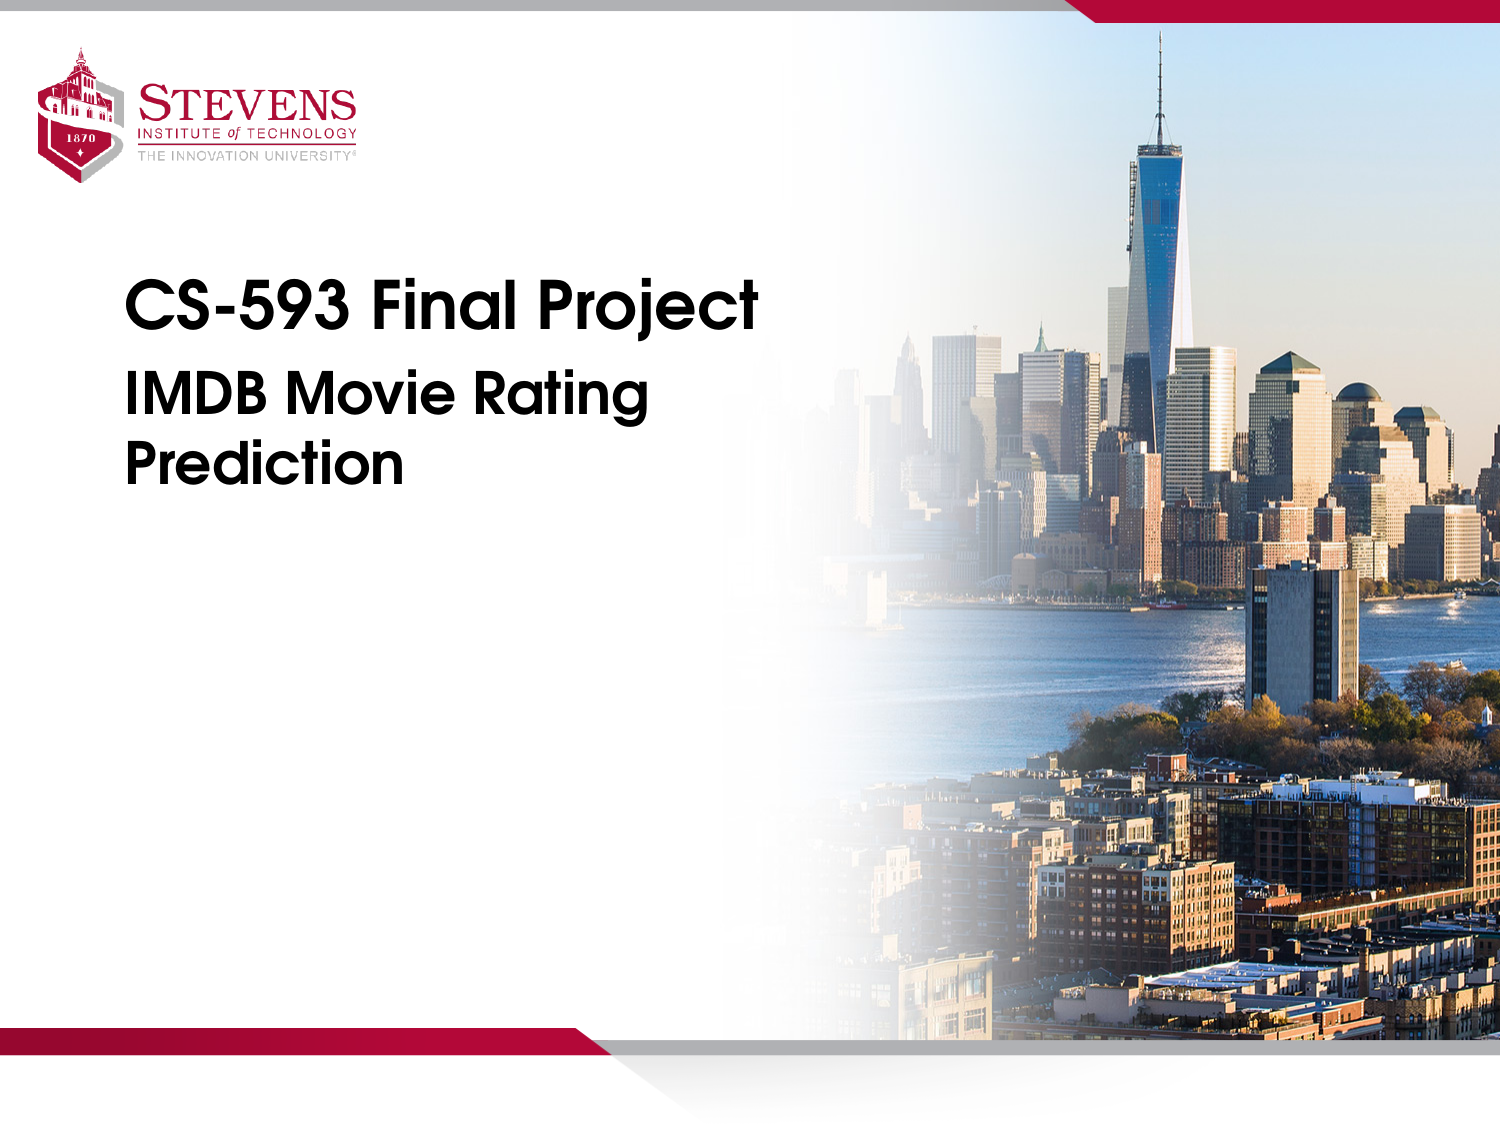

CS-593 Final Project
IMDB Movie Rating Prediction